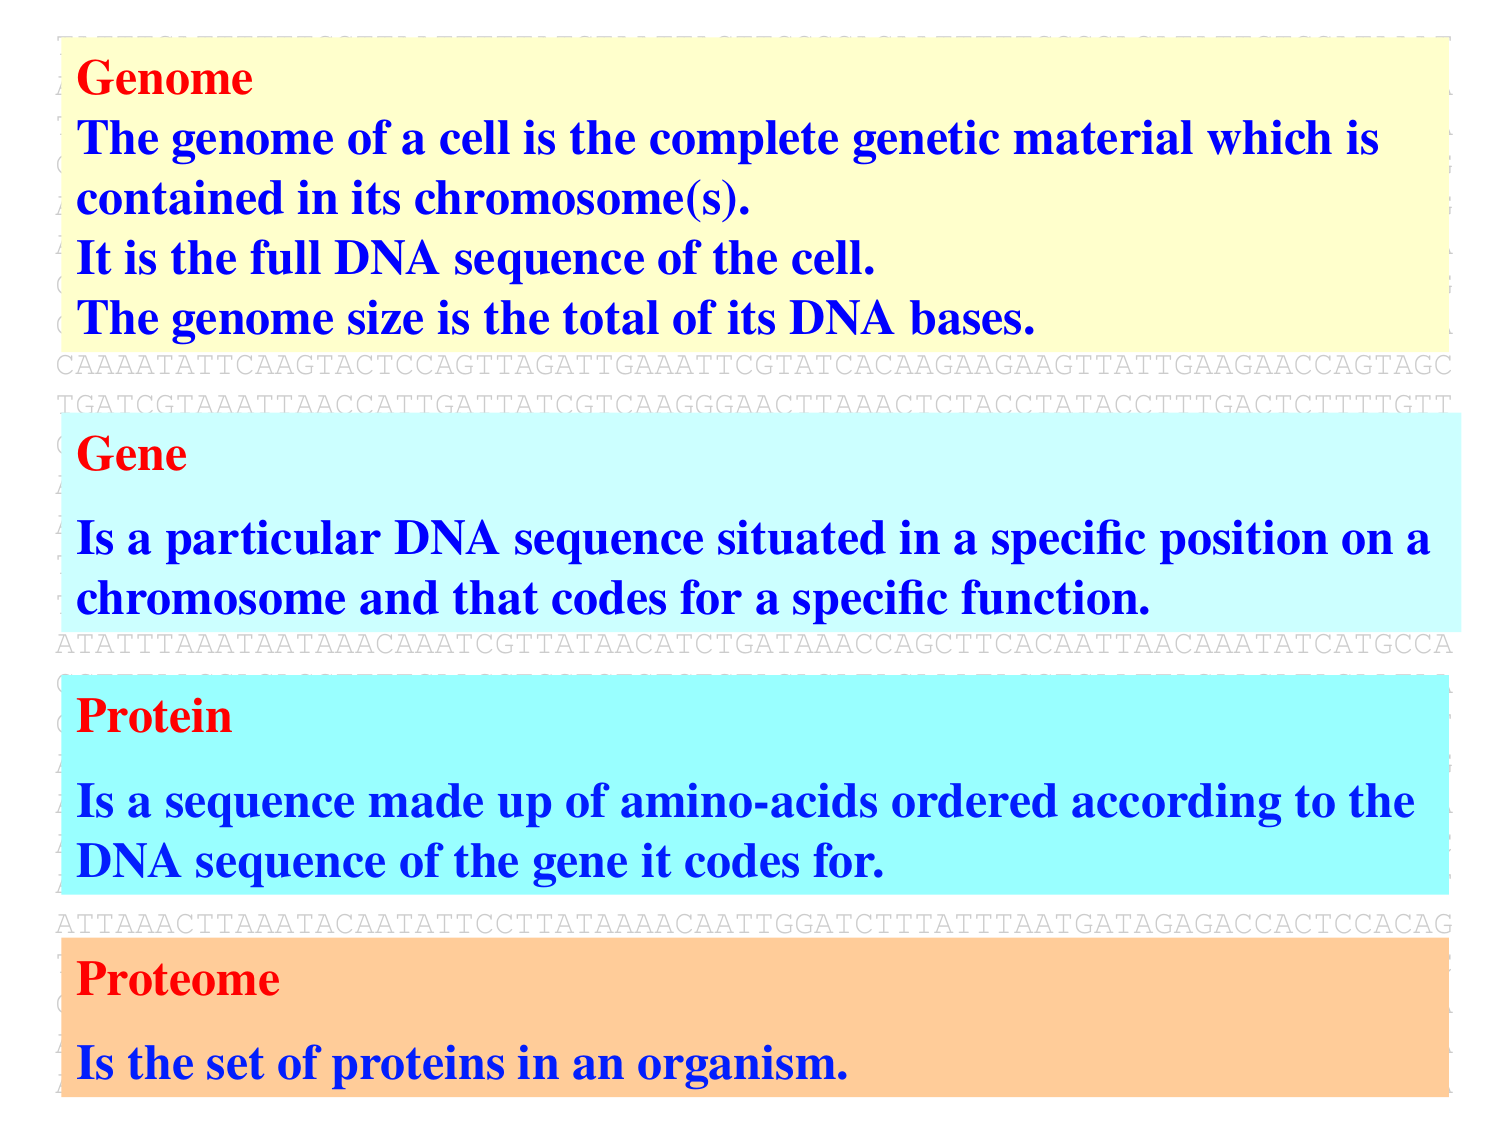

TATTTGATTTTTTGCTTAATTTTTATGTAATTACTTCCCCACAATTTTTGCCCACATATTGTGGATAAAT
ACCTTTAATCTAGAAATTACAATGAATGTTGTTGAAGAAGCACTTGGTGCTGTATTAAAAACTAAGAAGA
TTTCCACATTTTATTCACAATGTTGATAAGTTGTGTAAGTCGACTTGTTGGCTTTATAAAGCAAATGACA
CACTGAAAGTTATCCACAAACAAATTTTTCAAAAGTGTTTAAATCAAAAAGTTATCCACAAATAATGTGG
AAAACTTTTTAATAAATTTGTCGTTTCTTATGCTATCATAGTTTTACATAAATTATTAACTACTATAGGG
AGGCAGTCATGAGTCCAAACAGCACATTATGGCAGACAATATTACAGGATTTAGAAAAACTATACAACGA
GGAGACTTACAACGAGCTATTTCTACCAGTGACTTCTACTTTTAAAGATCAAAACGGATTACTTACAATG
GTTGTAGCTAATGAGTTCTTAAAGAATCGTATCAATAAACTATACATTGCAAAAATTAACGAACTTGCTA
CAAAATATTCAAGTACTCCAGTTAGATTGAAATTCGTATCACAAGAAGAAGTTATTGAAGAACCAGTAGC
TGATCGTAAATTAACCATTGATTATCGTCAAGGGAACTTAAACTCTACCTATACCTTTGACTCTTTTGTT
GTTGGAAAATCTAACATGTTTGCTTTTCGTATGGCGATGAAGGTTGCTGATCAACCTGGAGCAGTAGCAA
ACCCTTTCTACATATTTGGTGATGTAGGTTTAGGTAAAACCCATCTTATGCAAGCAATAGGTAACTATAT
ATTAGATAATGATGTCGAAAAACGTATCTTATATGTTAAAGCTGATAACTTTATTGAAGACTTTGTATCT
TTATTATCAAGAAACAAAAATAAGACTGAAGAATTCAATGCTAAATATAAAGATATTGACGTTATATTAG
TAGACGACATCCAAATTATGGCAAATGCTAGTAAAACTCAAATGGAATTCTTTAAGCTCTTTGACTACCT
ATATTTAAATAATAAACAAATCGTTATAACATCTGATAAACCAGCTTCACAATTAACAAATATCATGCCA
CGTTTAACGACACGTTTTGAAGCTGGTCTCTCTGTAGACATACAAATACCTGAATTAGAACATAGAATAA
GTATTTTAAAGAGAAAAACAGCTACATTAGATGCCAACTTAGAGGTAAGTGAGGATATTTTAACCTTTAT
AGCATCTCAATTTGCAGCAAACATTAGAGAAATGGAAGGTGCACTCATTCGTTTAATTAGTTATGCACAG
ACCTTTAATCTAGAAATTACAATGAATGTTGTTGAAGAAGCACTTGGTGCTGTATTAAAAACTAAGAAGA
AAACAAATGATTTAAACGAAAATAACTACGATAAGATCCAAAGTATTGTAGCAGATTACTTCCAAGTTTC
ATTACCAGACTTAATTGGTAAGAAAAGACATGCTAAATTCACATTACCTAGACATATAGCGATGTATCTT
ATTAAACTTAAATACAATATTCCTTATAAAACAATTGGATCTTTATTTAATGATAGAGACCACTCCACAG
TATTATCTGCTTGTGAAAAAGTAGAACGCGATATGAGGATGGATTCGAACTTAAAGTTTGCTGTTGACTC
GATTGTCAAAAAAATAGATTCACCATTATTAAAGTGATAAATGTTTATAAAAATGATTAAATGTGGTAAA
ATAAATGGTAGATGAAGCGATTATTGCTAGTTTCCCACTTTCCCACAGACACTAACAATAACAAAGAAGA
AATAATAATTAATAAAAGGGGTAAAATATGAATTTTACAATTGAAAGAGATATACGTTCAGTTAACCGGA
Genome
The genome of a cell is the complete genetic material which is contained in its chromosome(s).
It is the full DNA sequence of the cell.
The genome size is the total of its DNA bases.
Gene
Is a particular DNA sequence situated in a specific position on a chromosome and that codes for a specific function.
Protein
Is a sequence made up of amino-acids ordered according to the DNA sequence of the gene it codes for.
Proteome
Is the set of proteins in an organism.